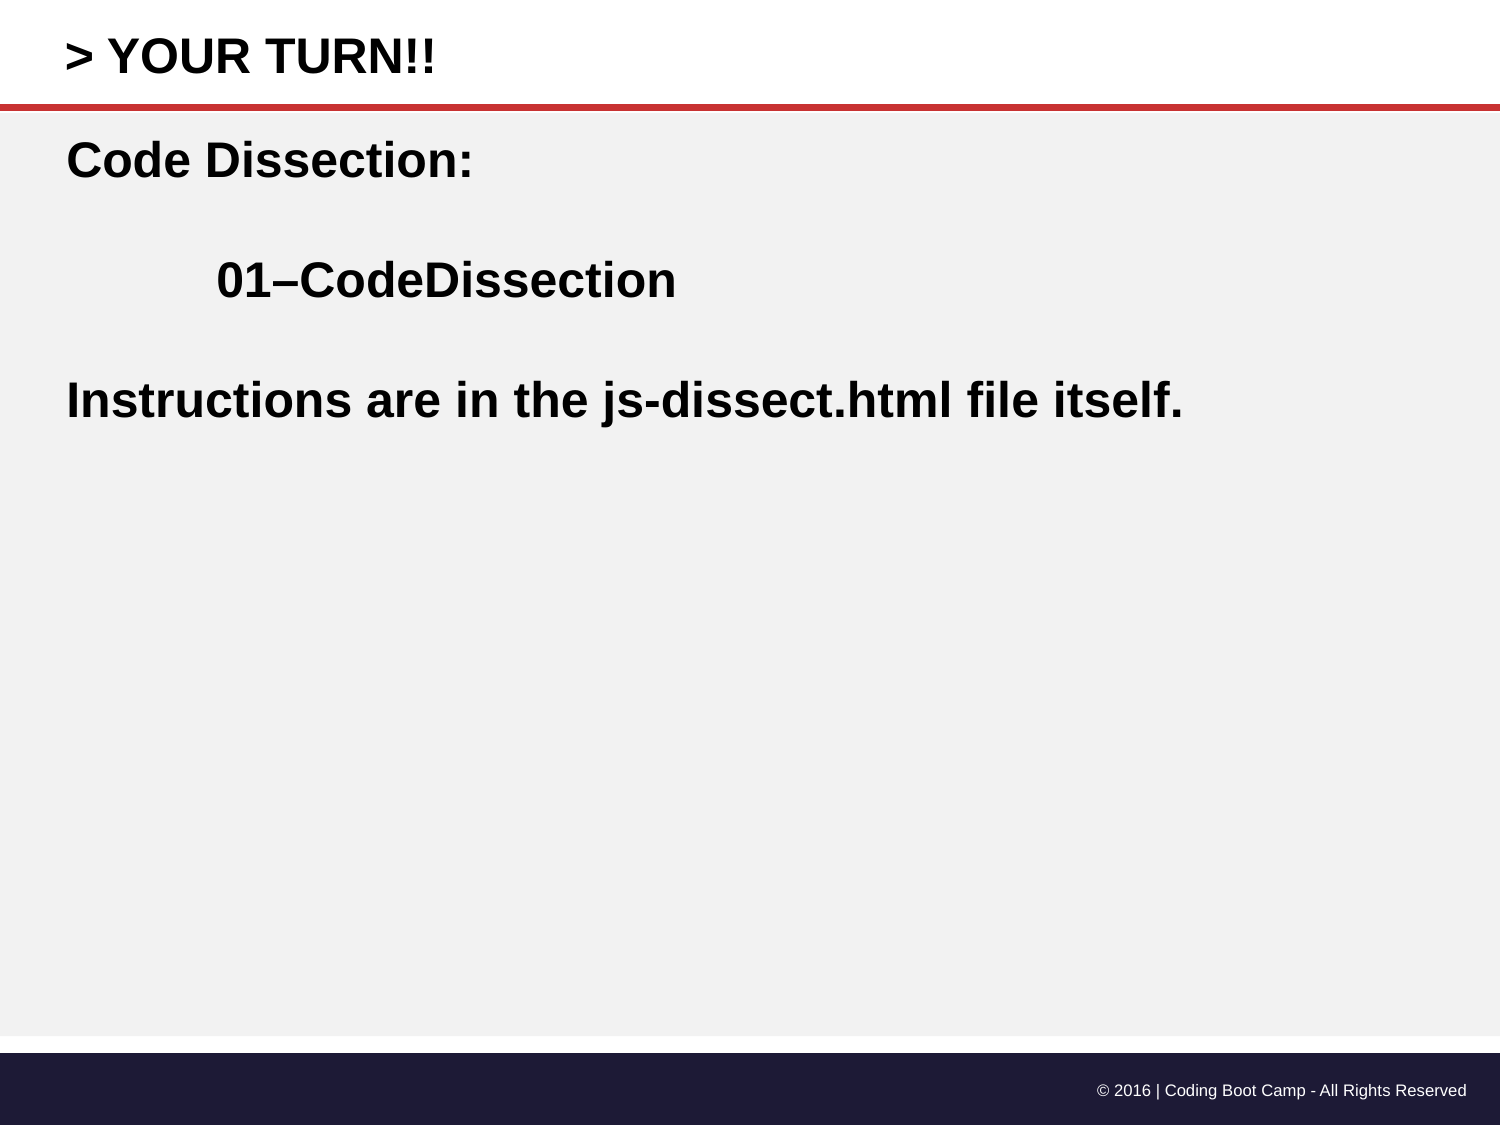

> YOUR TURN!!

Code Dissection:

	01–CodeDissection

Instructions are in the js-dissect.html file itself.